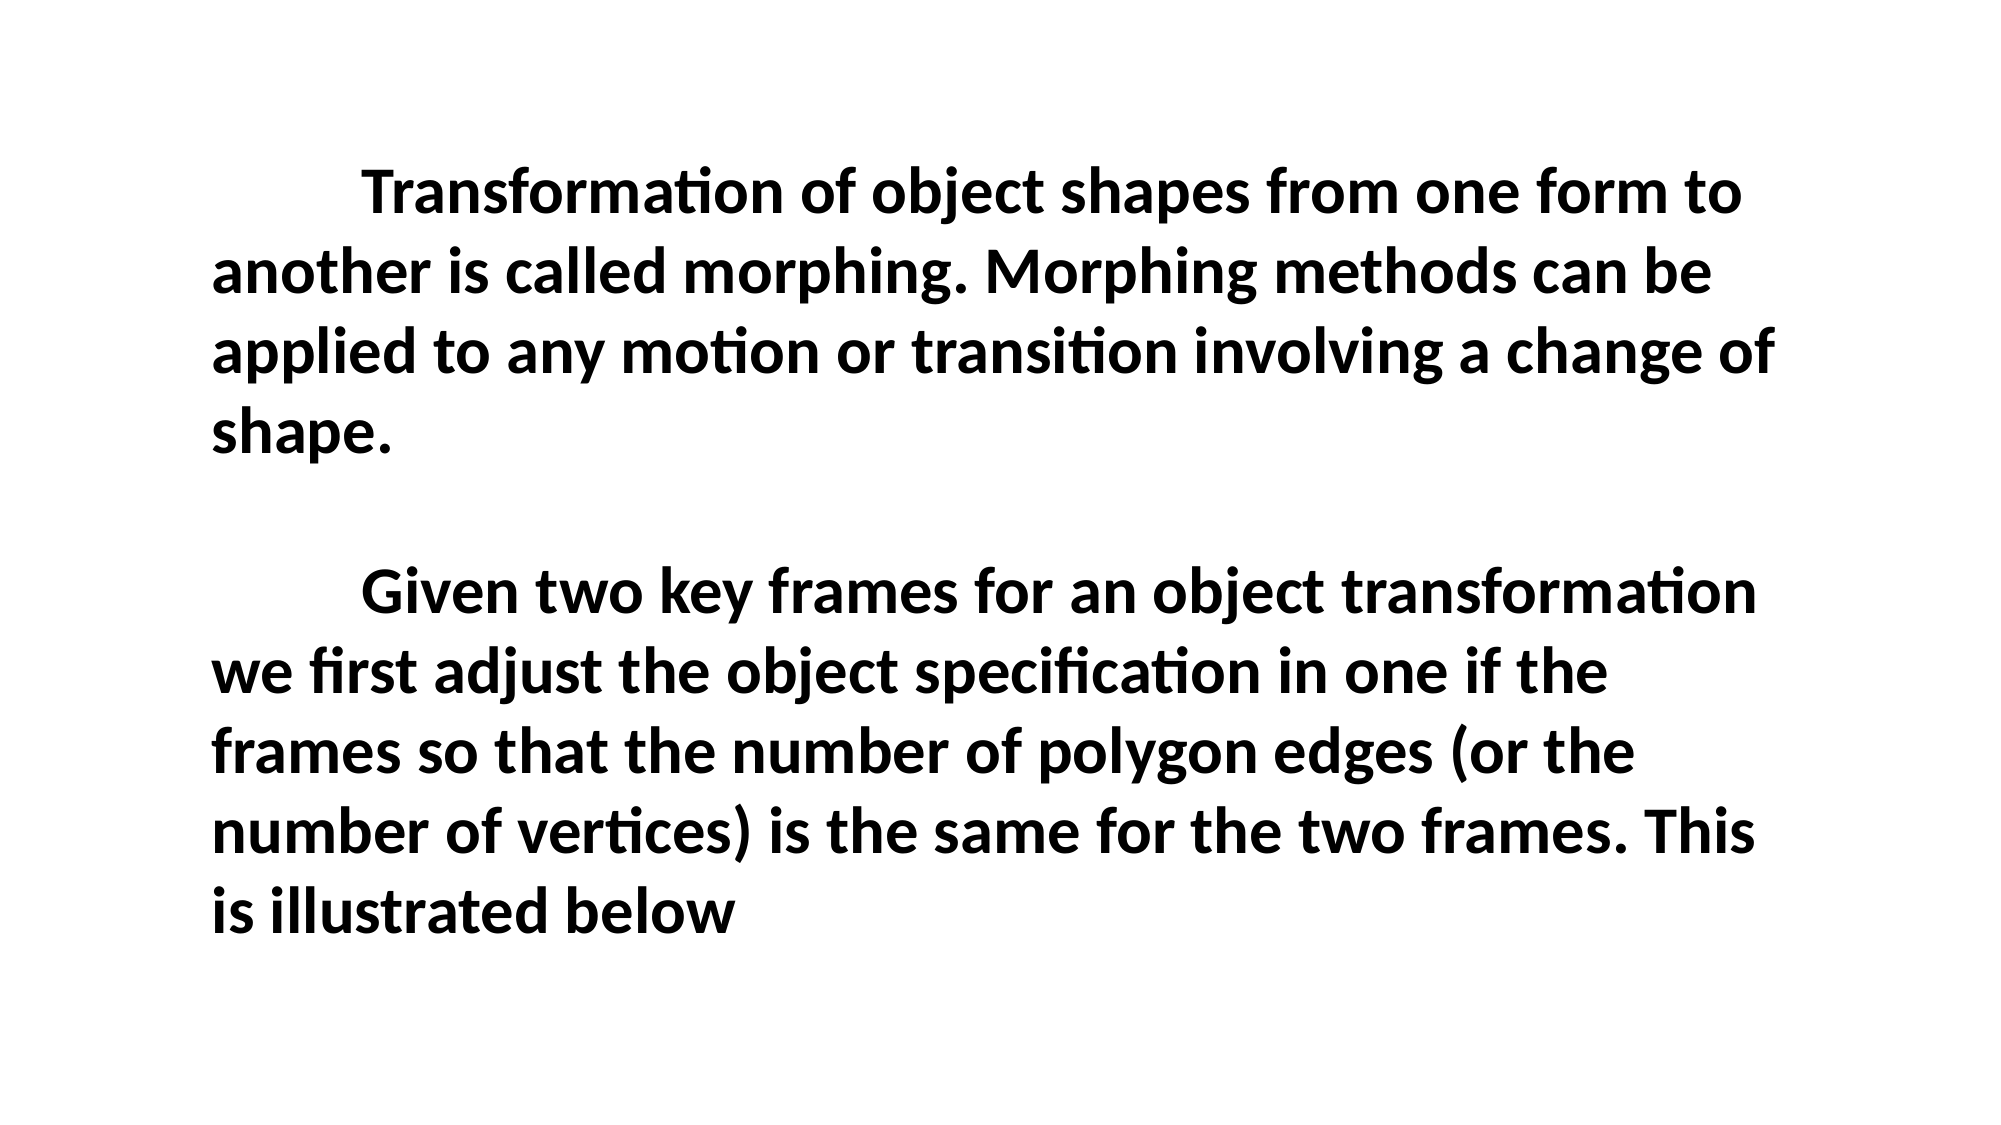

Transformation of object shapes from one form to another is called morphing. Morphing methods can be applied to any motion or transition involving a change of shape.

	Given two key frames for an object transformation we first adjust the object specification in one if the frames so that the number of polygon edges (or the number of vertices) is the same for the two frames. This is illustrated below